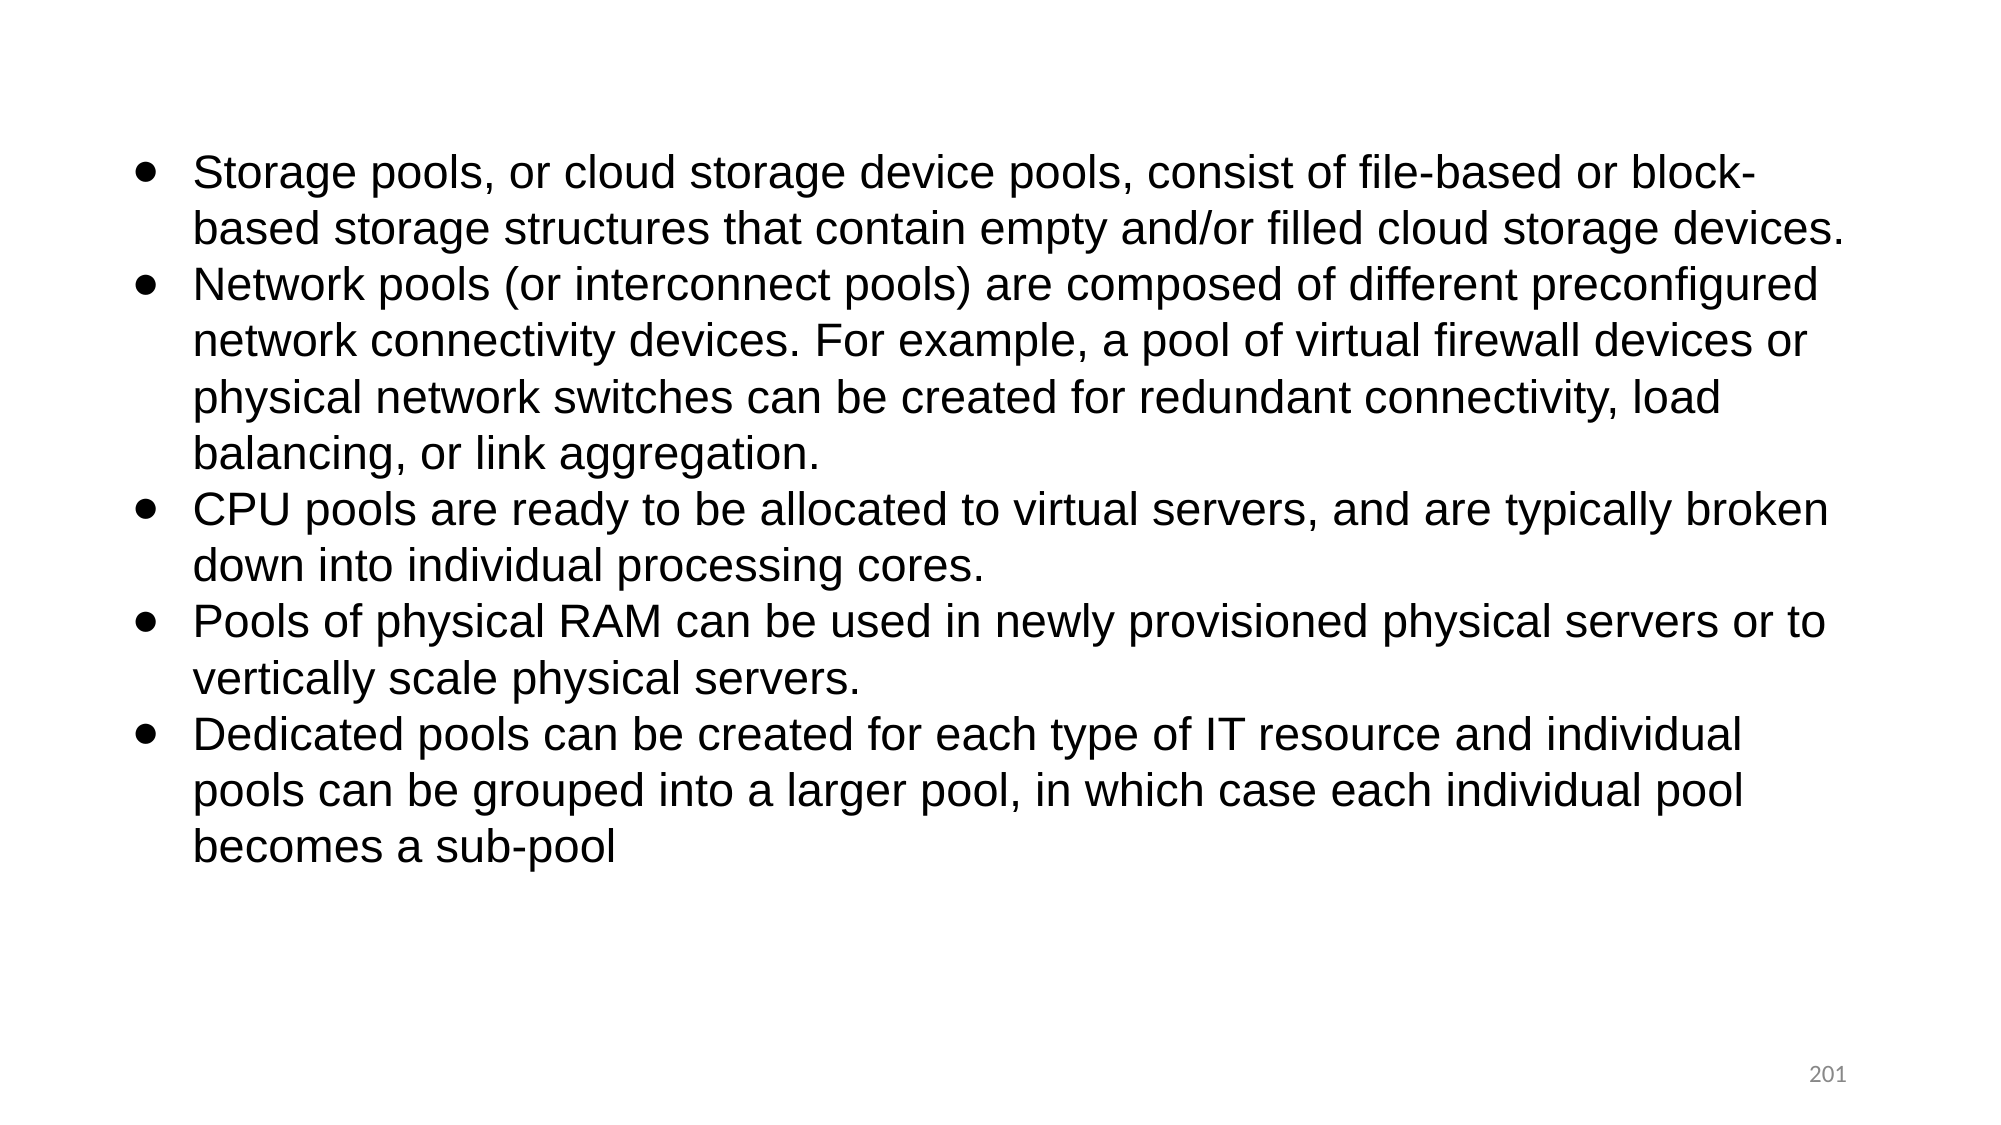

Storage pools, or cloud storage device pools, consist of file-based or block-based storage structures that contain empty and/or filled cloud storage devices.
Network pools (or interconnect pools) are composed of different preconfigured network connectivity devices. For example, a pool of virtual firewall devices or physical network switches can be created for redundant connectivity, load balancing, or link aggregation.
CPU pools are ready to be allocated to virtual servers, and are typically broken down into individual processing cores.
Pools of physical RAM can be used in newly provisioned physical servers or to vertically scale physical servers.
Dedicated pools can be created for each type of IT resource and individual pools can be grouped into a larger pool, in which case each individual pool becomes a sub-pool

201